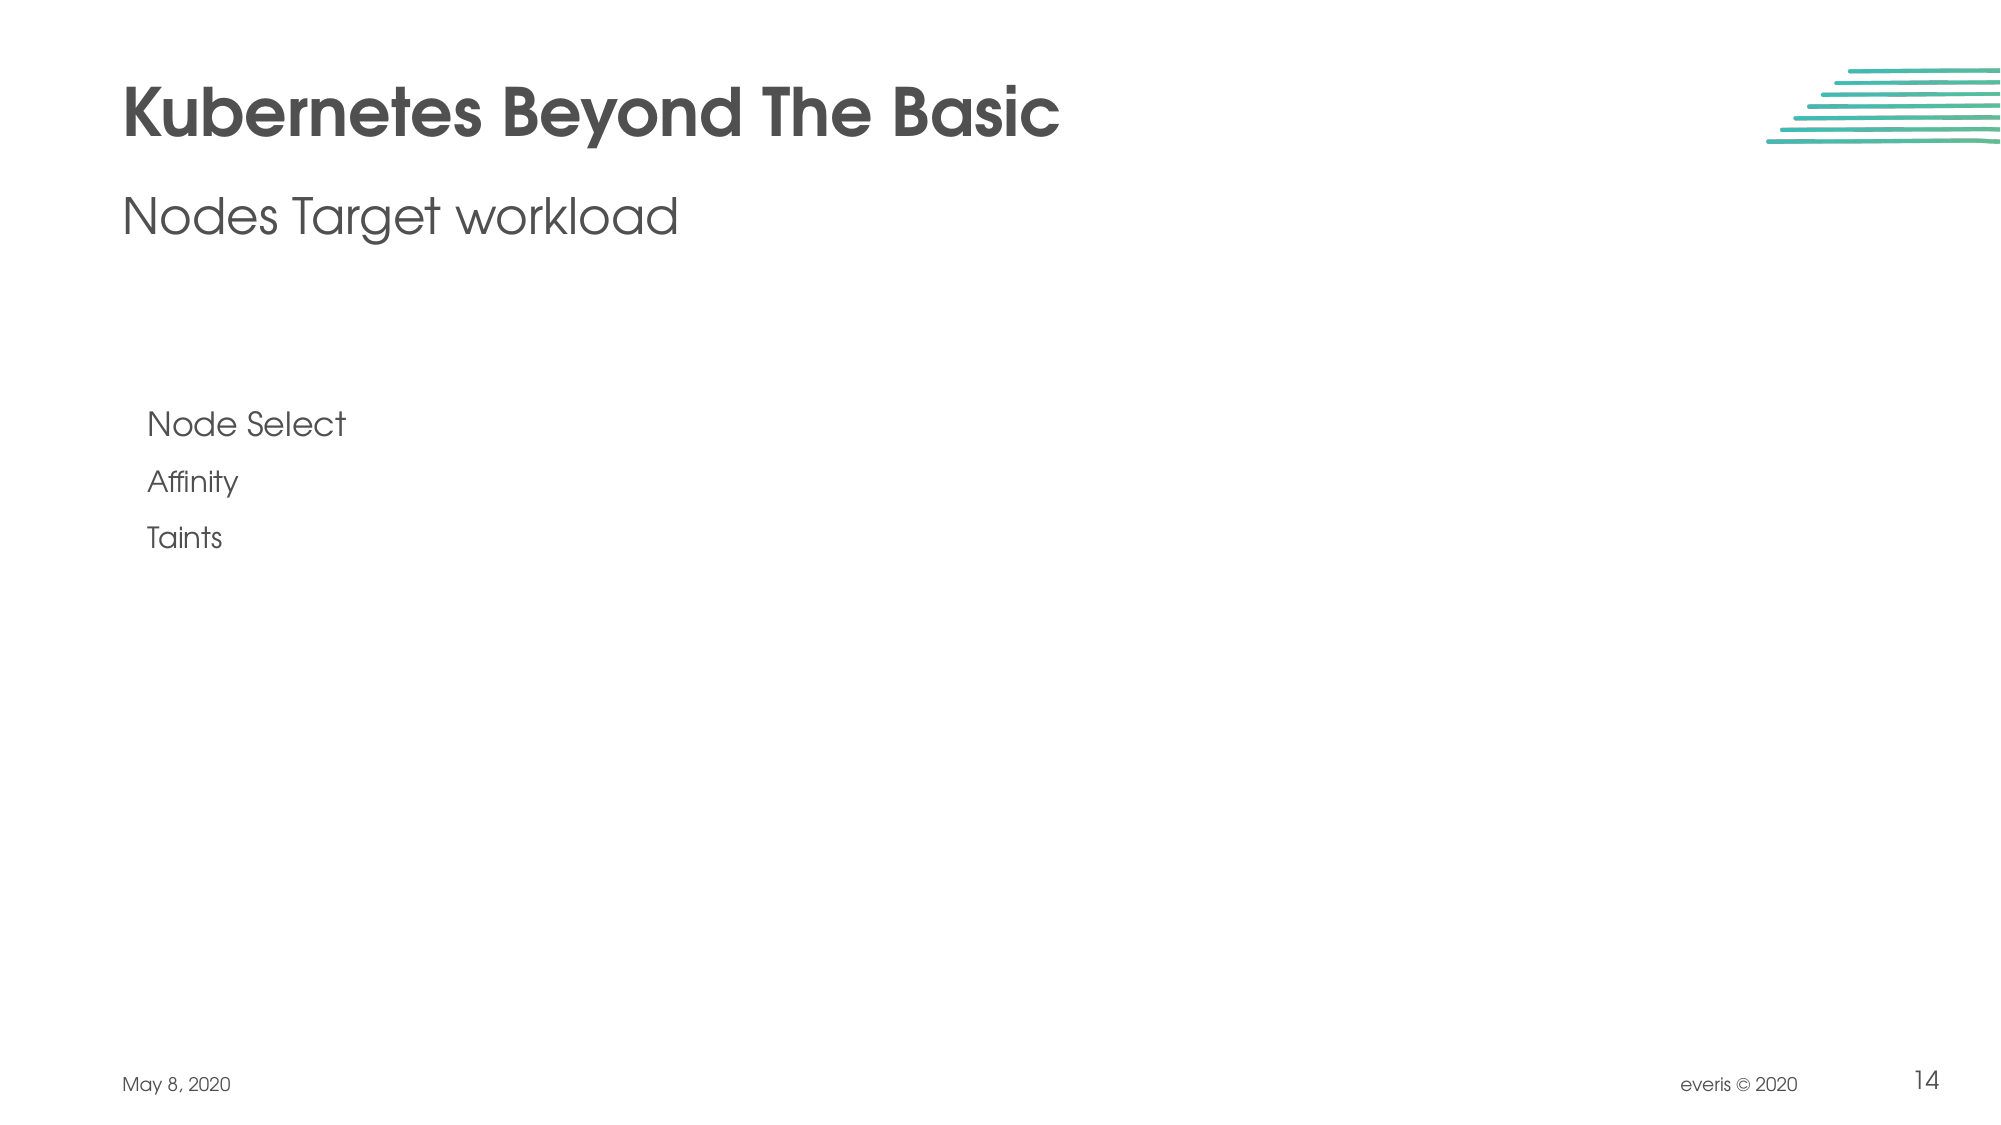

Kubernetes Beyond The Basic

Nodes Target workload

Node Select
Affinity
Taints
May 8, 2020
everis © 2020
14